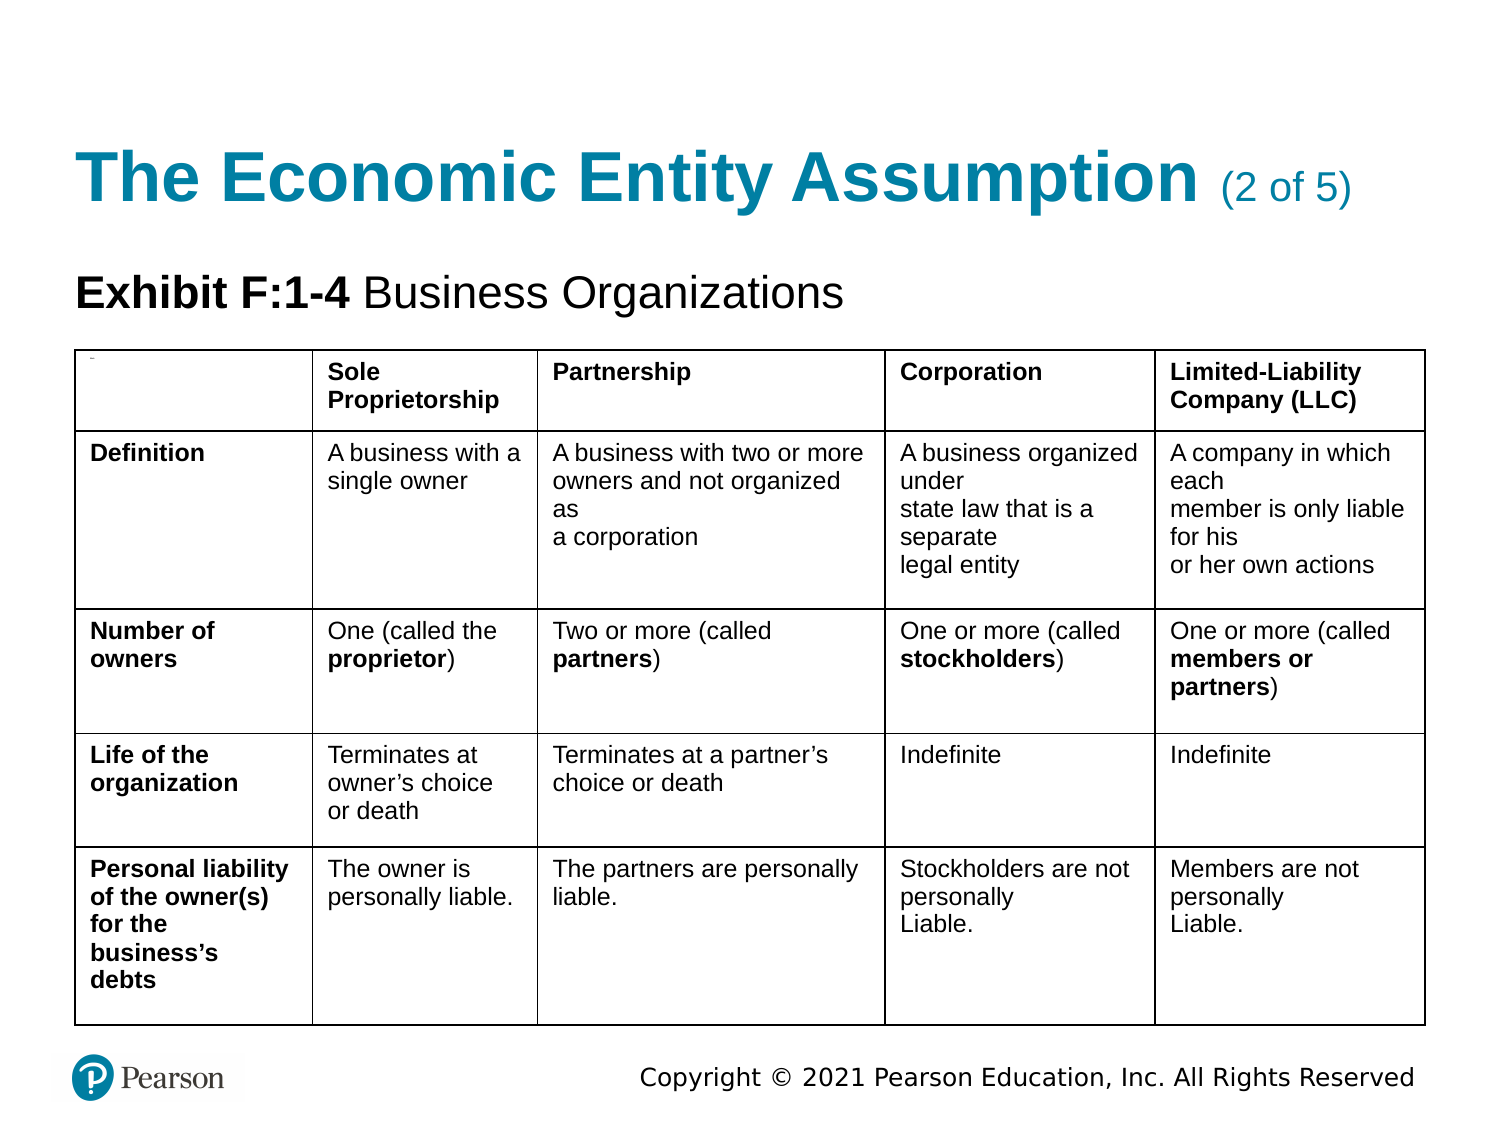

# The Economic Entity Assumption (2 of 5)
Exhibit F:1-4 Business Organizations
| Blank | Sole Proprietorship | Partnership | Corporation | Limited-Liability Company (L L C) |
| --- | --- | --- | --- | --- |
| Definition | A business with a single owner | A business with two or more owners and not organized as a corporation | A business organized under state law that is a separate legal entity | A company in which each member is only liable for his or her own actions |
| Number of owners | One (called the proprietor) | Two or more (called partners) | One or more (called stockholders) | One or more (called members or partners) |
| Life of the organization | Terminates at owner’s choice or death | Terminates at a partner’s choice or death | Indefinite | Indefinite |
| Personal liability of the owner(s) for the business’s debts | The owner is personally liable. | The partners are personally liable. | Stockholders are not personally Liable. | Members are not personally Liable. |